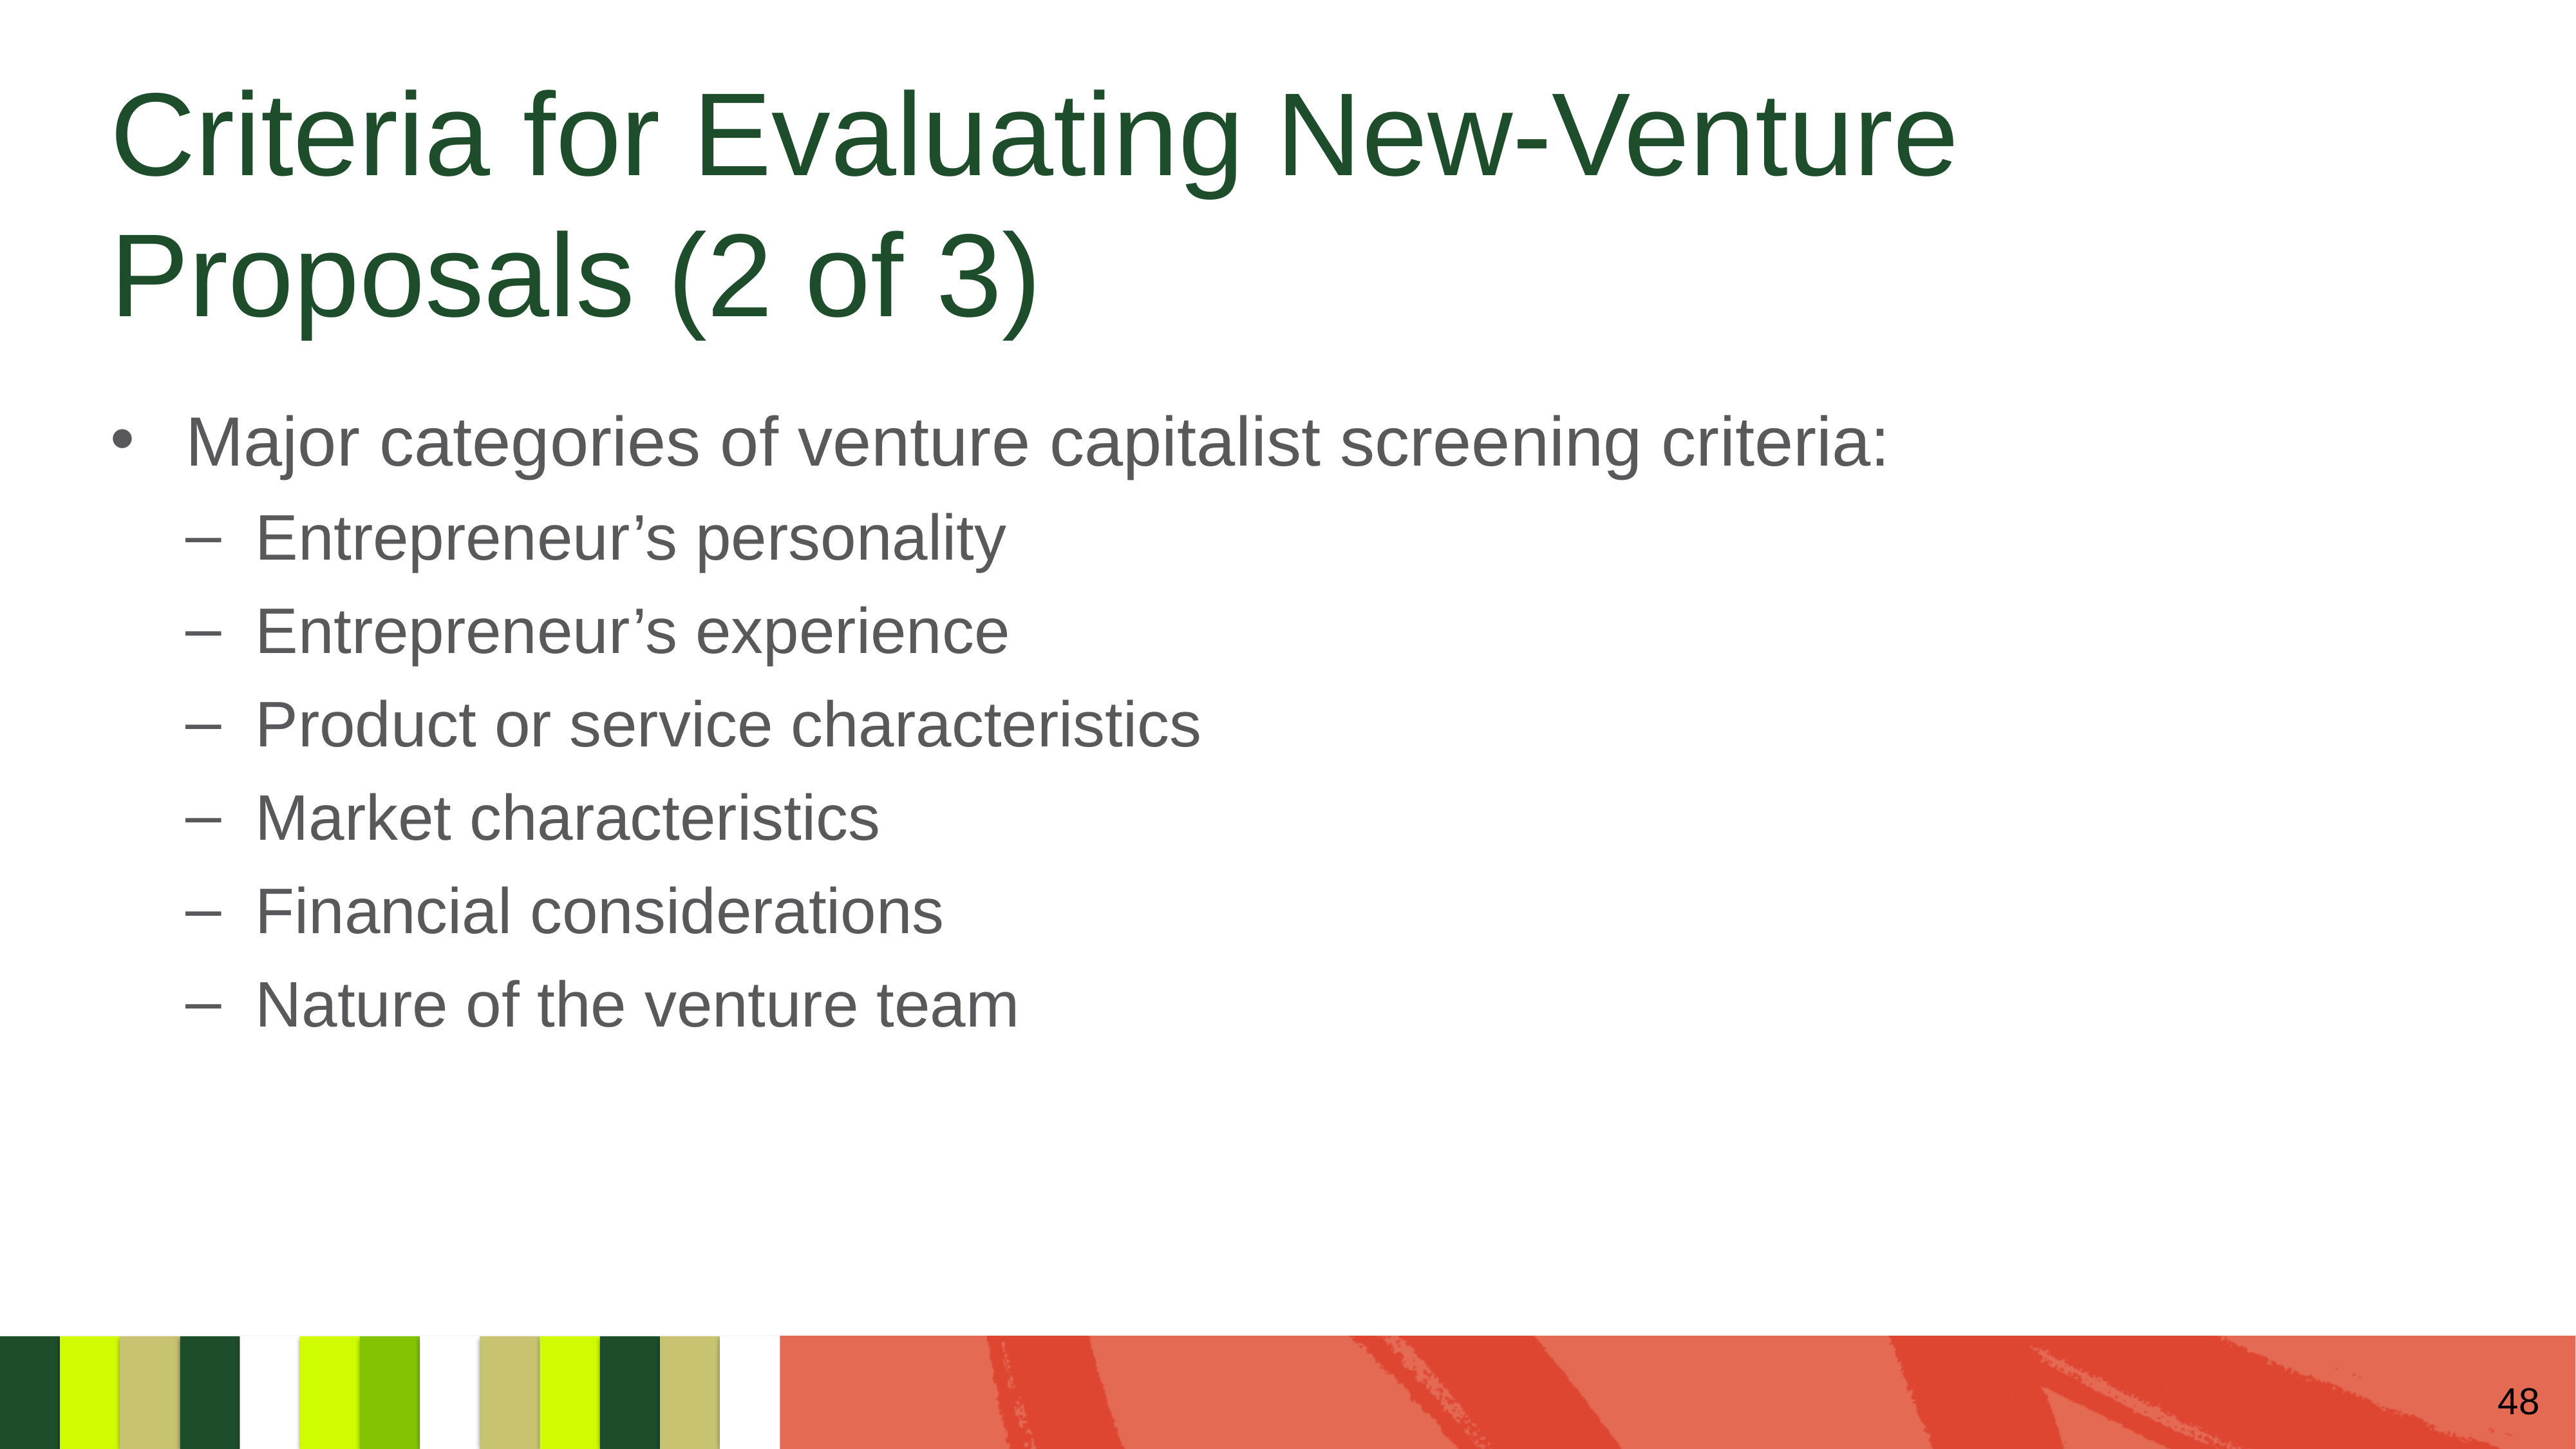

# Criteria for Evaluating New-Venture Proposals (2 of 3)
Major categories of venture capitalist screening criteria:
Entrepreneur’s personality
Entrepreneur’s experience
Product or service characteristics
Market characteristics
Financial considerations
Nature of the venture team
48